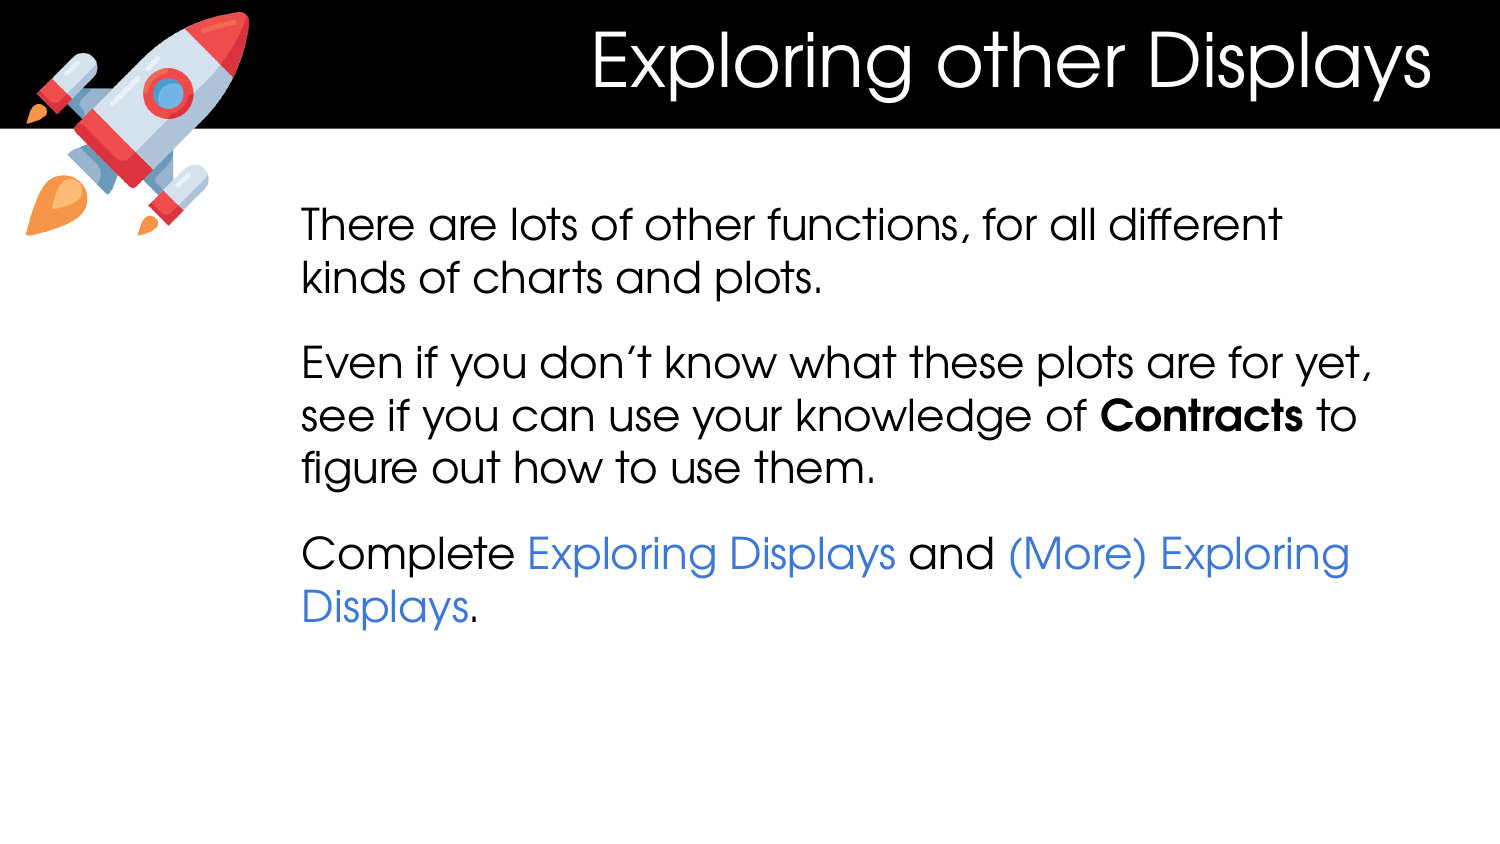

# Exploring other Displays
There are lots of other functions, for all different kinds of charts and plots.
Even if you don’t know what these plots are for yet, see if you can use your knowledge of Contracts to figure out how to use them.
Complete Exploring Displays and (More) Exploring Displays.